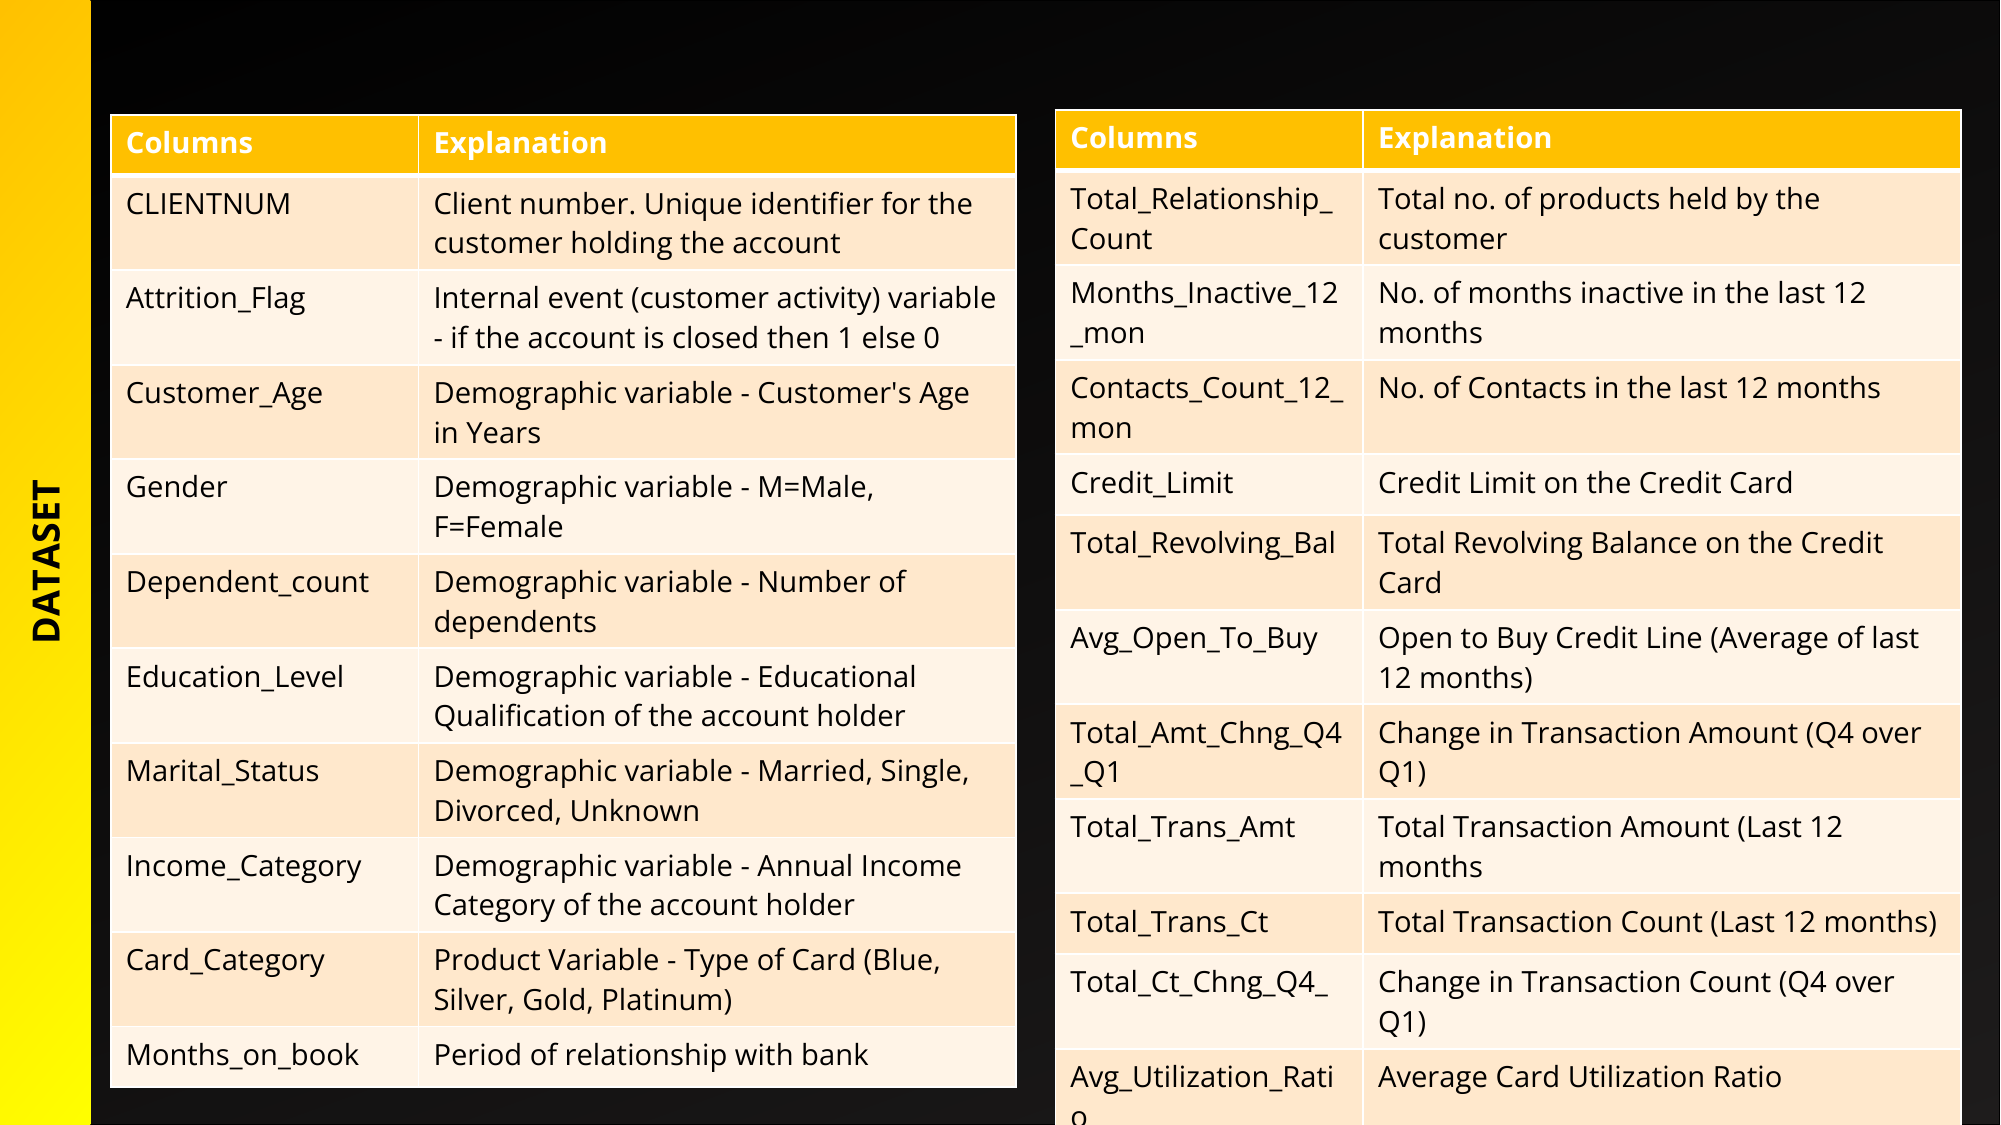

DATASET

#
| Columns | Explanation |
| --- | --- |
| Total\_Relationship\_Count | Total no. of products held by the customer |
| Months\_Inactive\_12\_mon | No. of months inactive in the last 12 months |
| Contacts\_Count\_12\_mon | No. of Contacts in the last 12 months |
| Credit\_Limit | Credit Limit on the Credit Card |
| Total\_Revolving\_Bal | Total Revolving Balance on the Credit Card |
| Avg\_Open\_To\_Buy | Open to Buy Credit Line (Average of last 12 months) |
| Total\_Amt\_Chng\_Q4\_Q1 | Change in Transaction Amount (Q4 over Q1) |
| Total\_Trans\_Amt | Total Transaction Amount (Last 12 months |
| Total\_Trans\_Ct | Total Transaction Count (Last 12 months) |
| Total\_Ct\_Chng\_Q4\_ | Change in Transaction Count (Q4 over Q1) |
| Avg\_Utilization\_Ratio | Average Card Utilization Ratio |
| Columns | Explanation |
| --- | --- |
| CLIENTNUM | Client number. Unique identifier for the customer holding the account |
| Attrition\_Flag | Internal event (customer activity) variable - if the account is closed then 1 else 0 |
| Customer\_Age | Demographic variable - Customer's Age in Years |
| Gender | Demographic variable - M=Male, F=Female |
| Dependent\_count | Demographic variable - Number of dependents |
| Education\_Level | Demographic variable - Educational Qualification of the account holder |
| Marital\_Status | Demographic variable - Married, Single, Divorced, Unknown |
| Income\_Category | Demographic variable - Annual Income Category of the account holder |
| Card\_Category | Product Variable - Type of Card (Blue, Silver, Gold, Platinum) |
| Months\_on\_book | Period of relationship with bank |